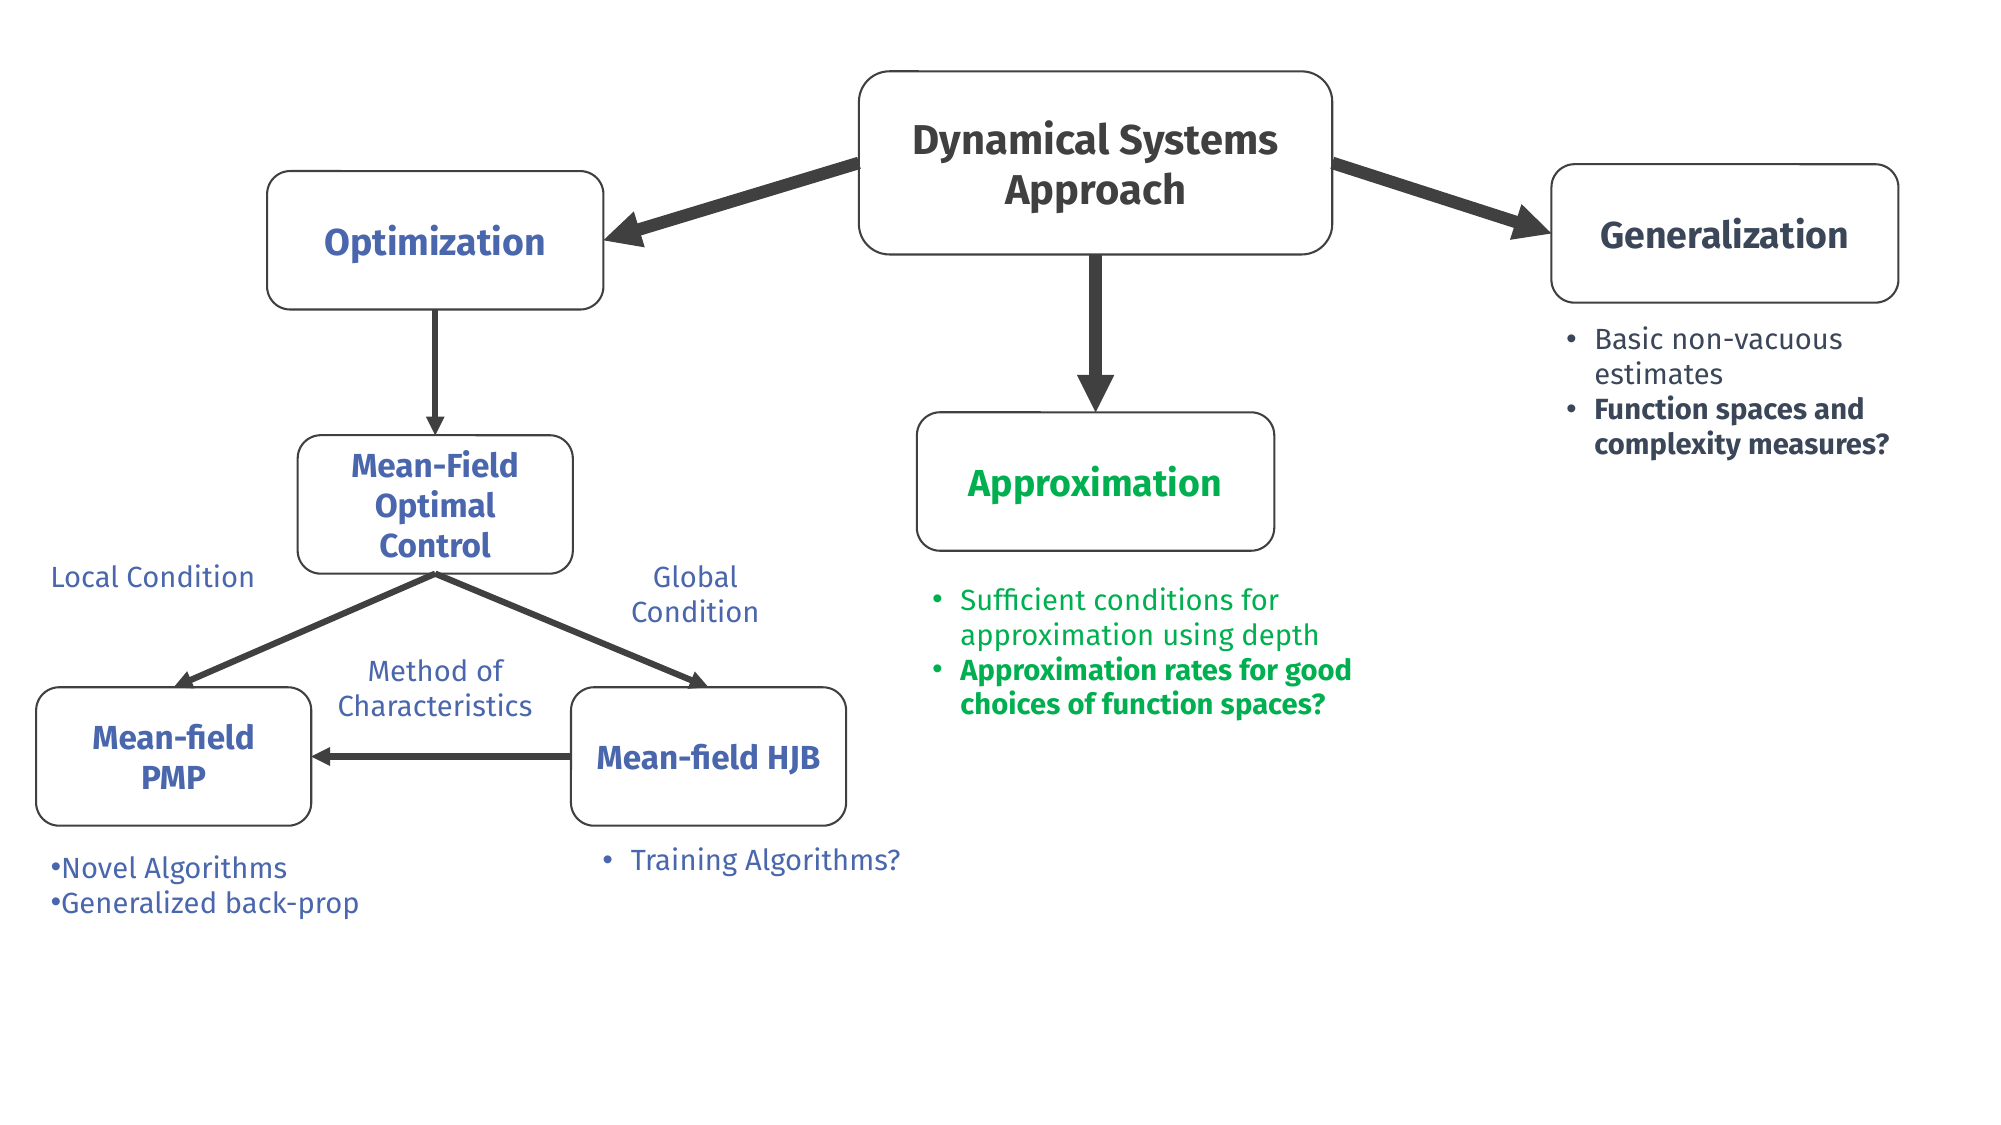

Dynamical Systems Approach
Generalization
Optimization
Basic non-vacuous estimates
Function spaces and complexity measures?
Approximation
Mean-Field Optimal Control
Local Condition
Global Condition
Sufficient conditions for approximation using depth
Approximation rates for good choices of function spaces?
Method of Characteristics
Mean-field PMP
Mean-field HJB
Training Algorithms?
Novel Algorithms
Generalized back-prop